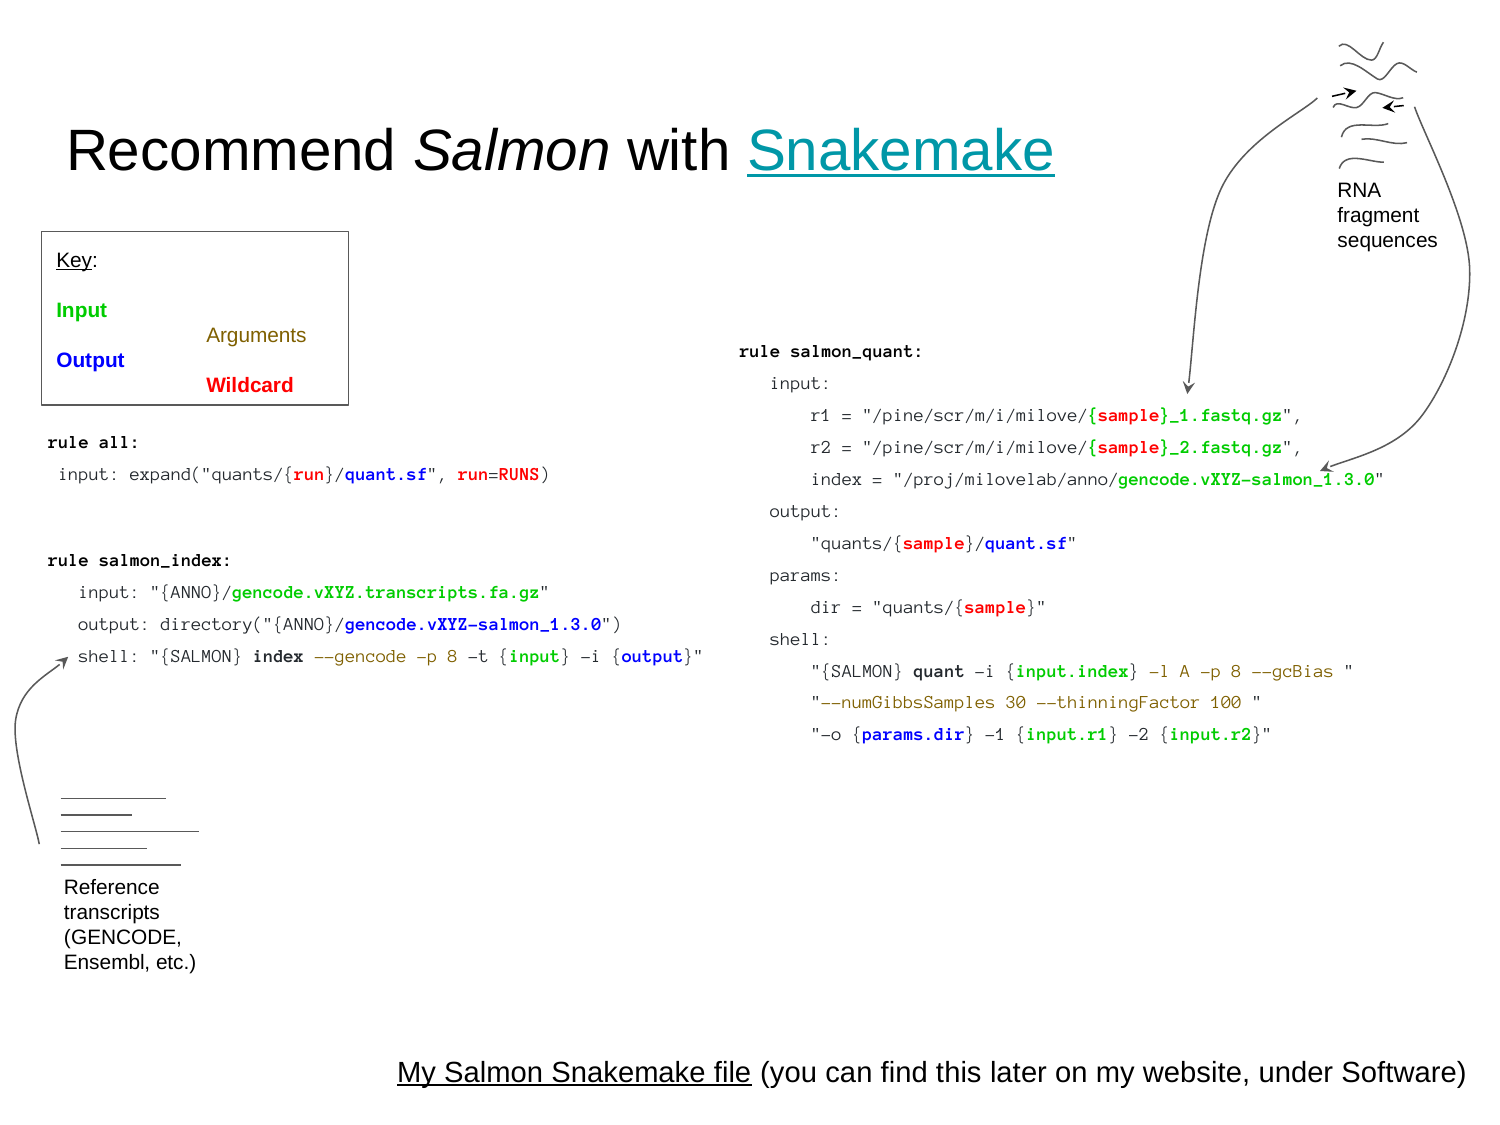

# Recommend Salmon with Snakemake

RNA fragment sequences
Key:
Input		Arguments
Output		Wildcard
rule salmon_quant:
   input:
       r1 = "/pine/scr/m/i/milove/{sample}_1.fastq.gz",
       r2 = "/pine/scr/m/i/milove/{sample}_2.fastq.gz",
       index = "/proj/milovelab/anno/gencode.vXYZ-salmon_1.3.0"
   output:
       "quants/{sample}/quant.sf"
   params:
       dir = "quants/{sample}"
   shell:
       "{SALMON} quant -i {input.index} -l A -p 8 --gcBias "
       "--numGibbsSamples 30 --thinningFactor 100 "
       "-o {params.dir} -1 {input.r1} -2 {input.r2}"

rule all:
 input: expand("quants/{run}/quant.sf", run=RUNS)

rule salmon_index:
   input: "{ANNO}/gencode.vXYZ.transcripts.fa.gz"
   output: directory("{ANNO}/gencode.vXYZ-salmon_1.3.0")
   shell: "{SALMON} index --gencode -p 8 -t {input} -i {output}"

Reference transcripts (GENCODE, Ensembl, etc.)
My Salmon Snakemake file (you can find this later on my website, under Software)